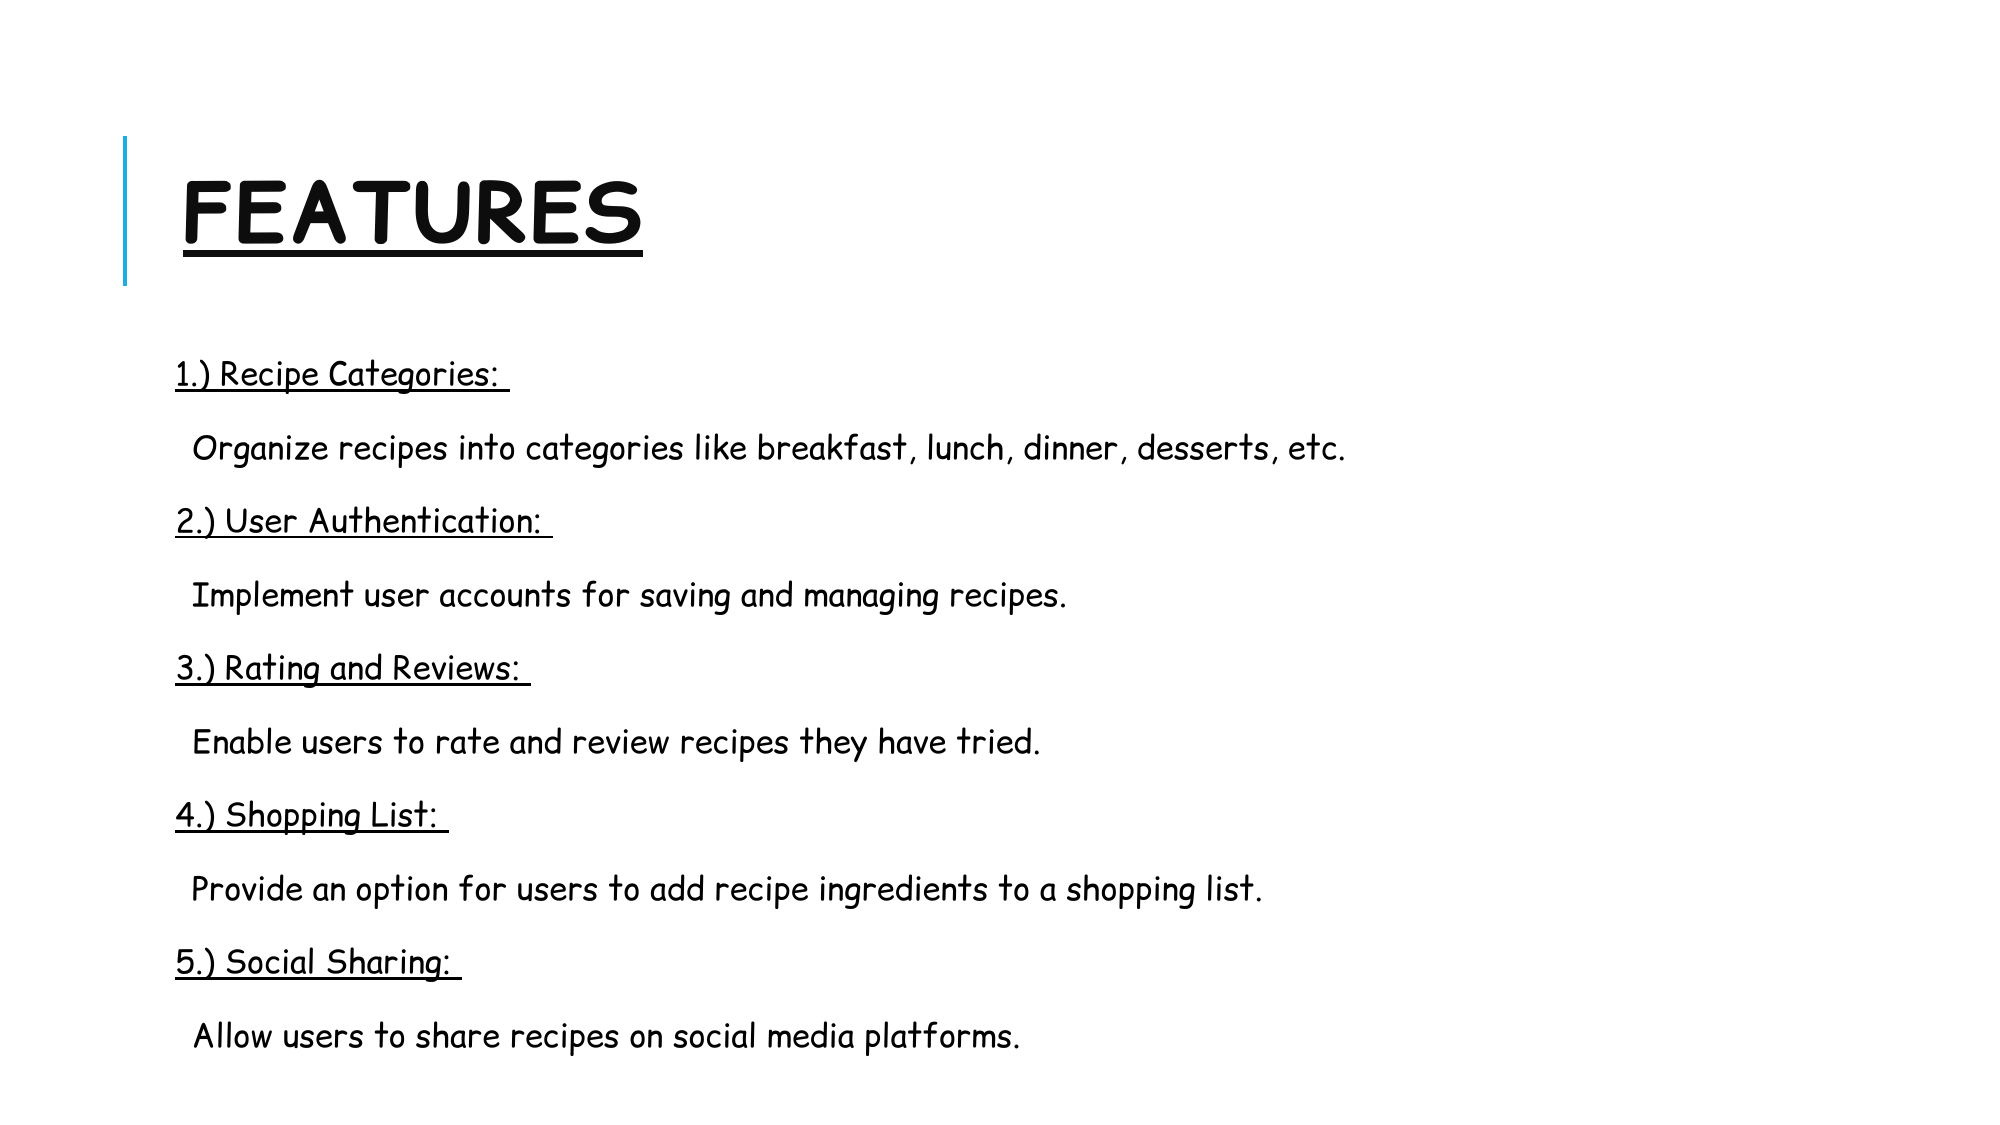

# FEATURES
1.) Recipe Categories:
Organize recipes into categories like breakfast, lunch, dinner, desserts, etc.
2.) User Authentication:
Implement user accounts for saving and managing recipes.
3.) Rating and Reviews:
Enable users to rate and review recipes they have tried.
4.) Shopping List:
Provide an option for users to add recipe ingredients to a shopping list.
5.) Social Sharing:
Allow users to share recipes on social media platforms.